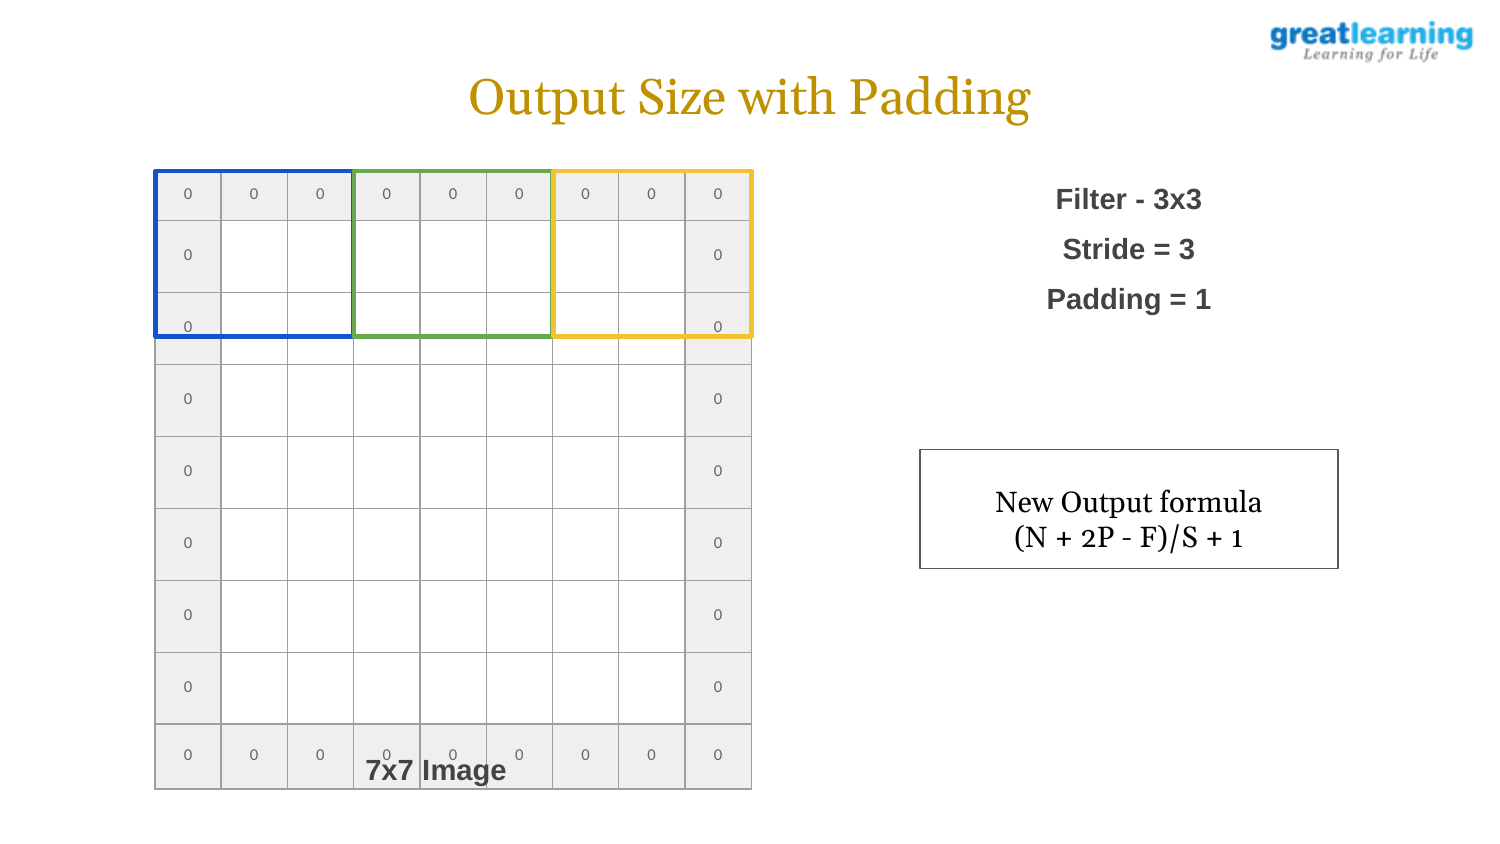

Output Size with Padding
Filter - 3x3
| 0 | 0 | 0 | 0 | 0 | 0 | 0 | 0 | 0 |
| --- | --- | --- | --- | --- | --- | --- | --- | --- |
| 0 |  |  |  |  |  |  |  | 0 |
| 0 |  |  |  |  |  |  |  | 0 |
| 0 |  |  |  |  |  |  |  | 0 |
| 0 |  |  |  |  |  |  |  | 0 |
| 0 |  |  |  |  |  |  |  | 0 |
| 0 |  |  |  |  |  |  |  | 0 |
| 0 |  |  |  |  |  |  |  | 0 |
| 0 | 0 | 0 | 0 | 0 | 0 | 0 | 0 | 0 |

Stride = 3
Padding = 1
New Output formula
(N + 2P - F)/S + 1
7x7 Image